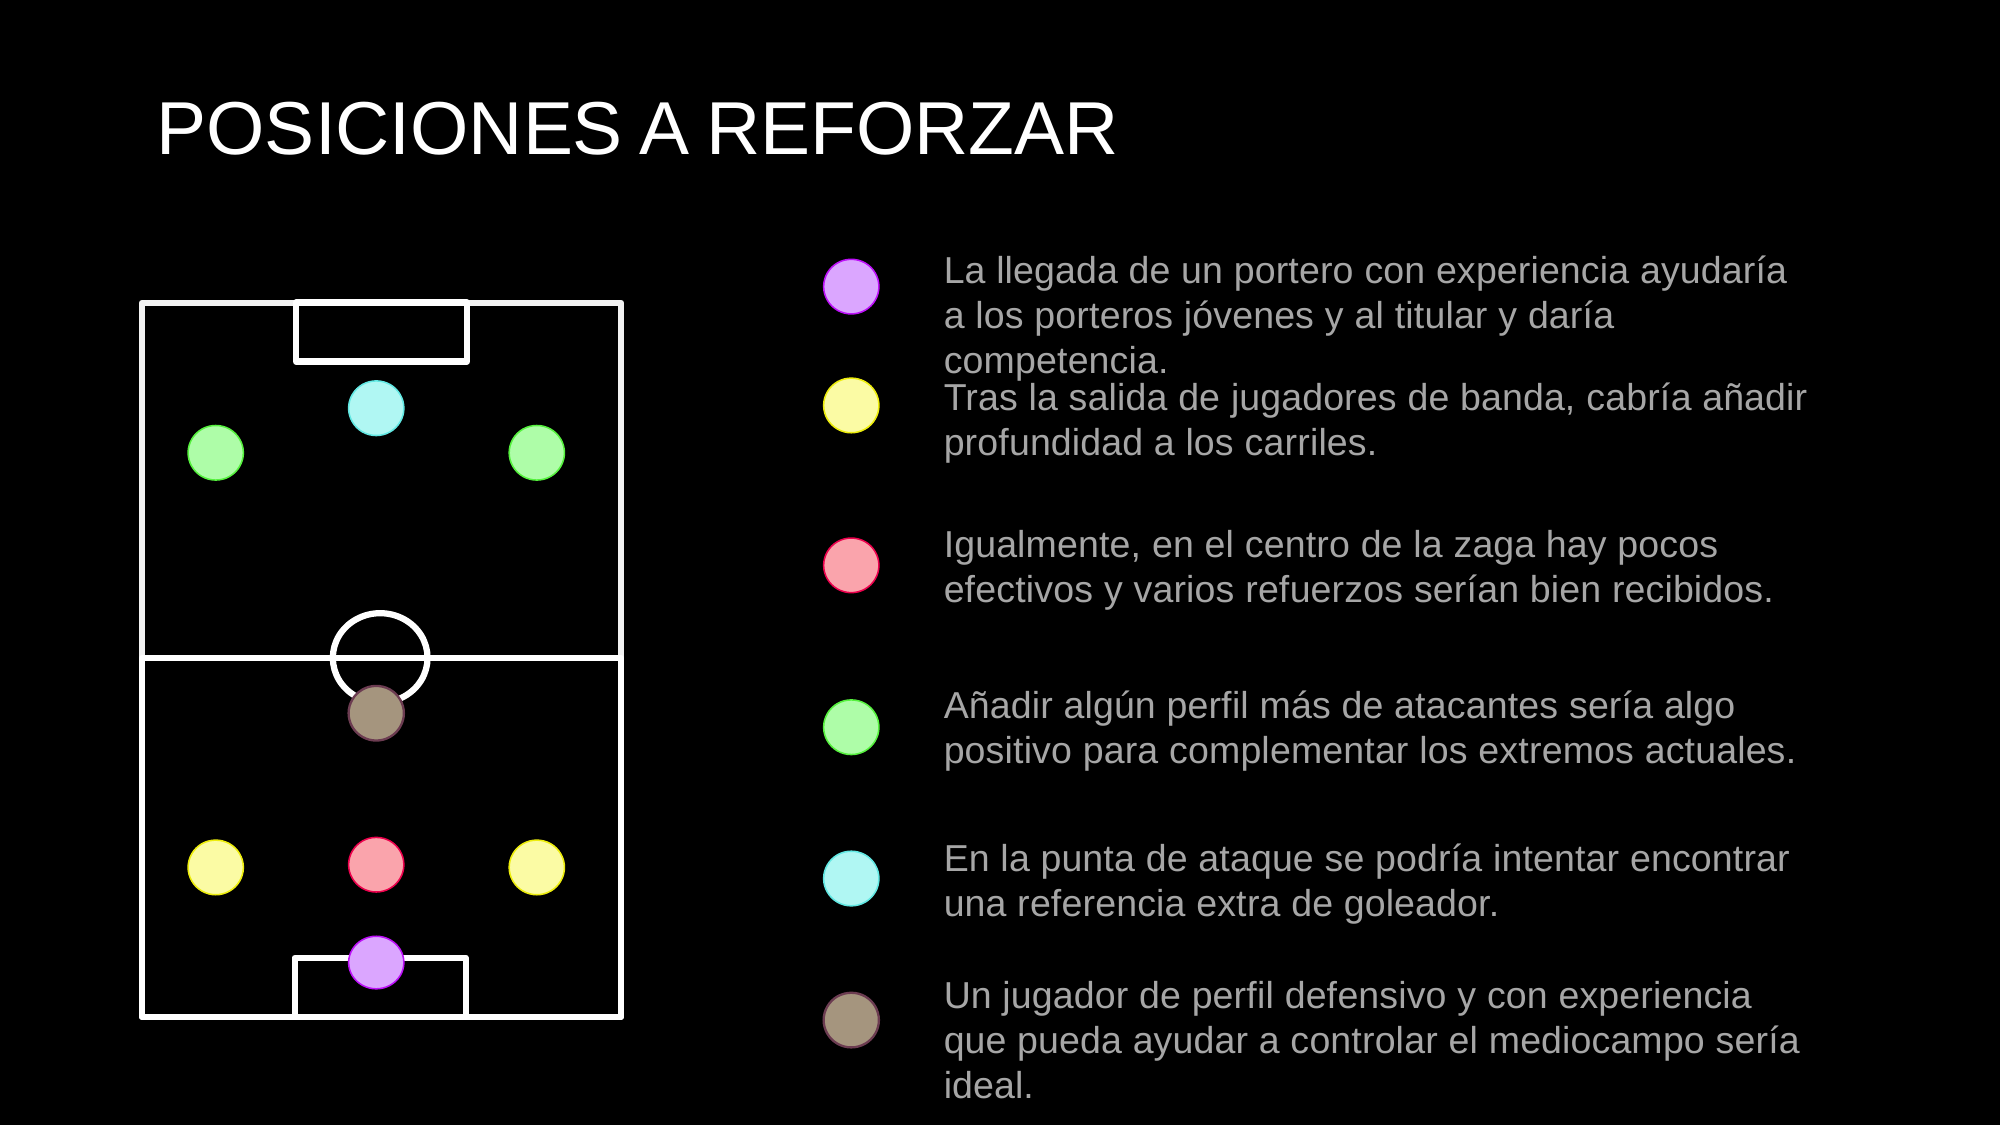

POSICIONES A REFORZAR
La llegada de un portero con experiencia ayudaría a los porteros jóvenes y al titular y daría competencia.

Tras la salida de jugadores de banda, cabría añadir profundidad a los carriles.

Igualmente, en el centro de la zaga hay pocos efectivos y varios refuerzos serían bien recibidos.

Añadir algún perfil más de atacantes sería algo positivo para complementar los extremos actuales.

En la punta de ataque se podría intentar encontrar una referencia extra de goleador.

Un jugador de perfil defensivo y con experiencia que pueda ayudar a controlar el mediocampo sería ideal.